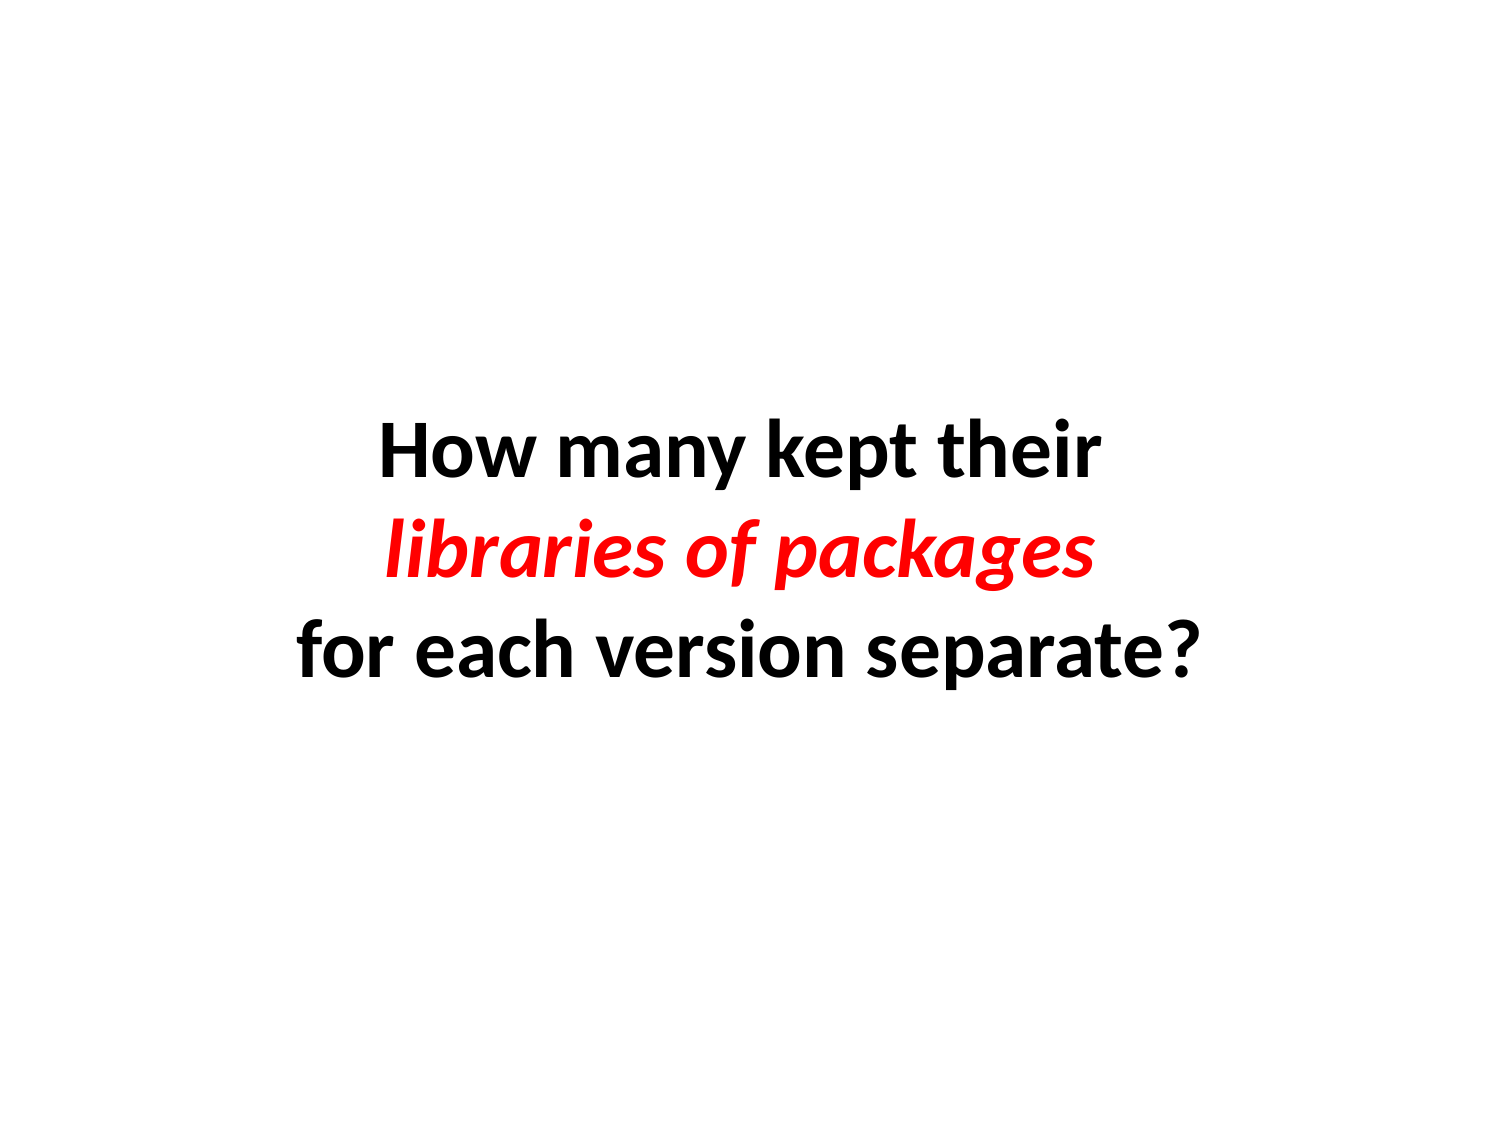

# How many kept their libraries of packages for each version separate?